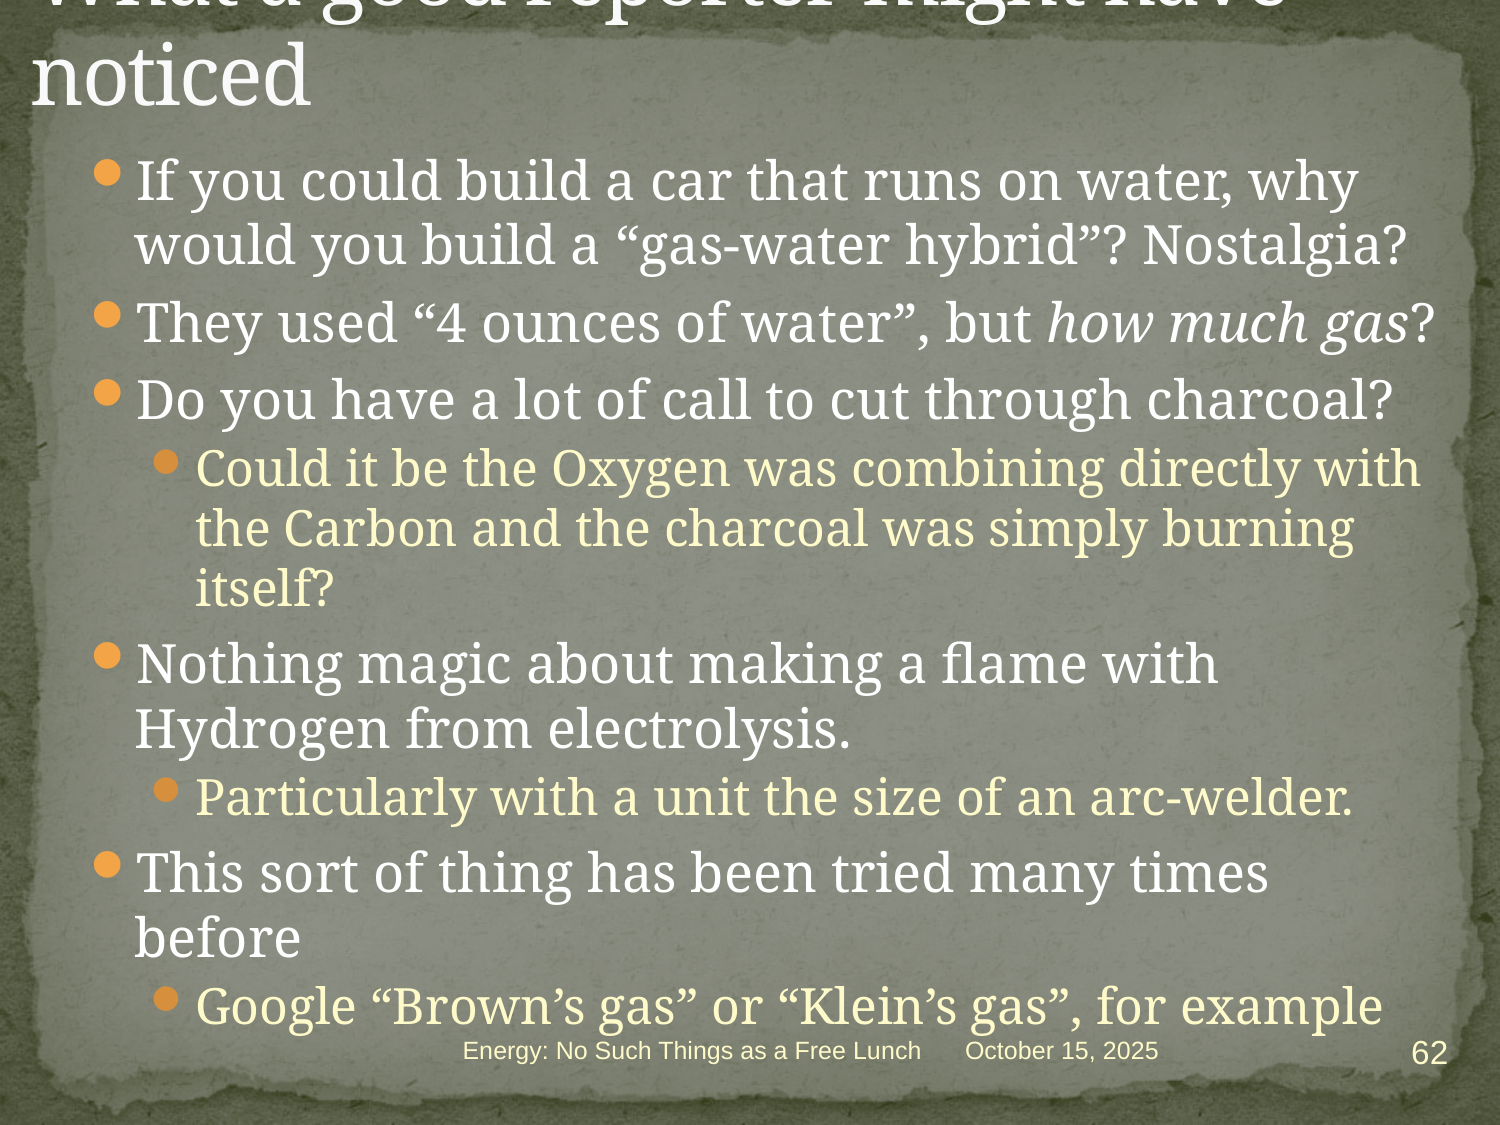

# What a good reporter might have noticed
If you could build a car that runs on water, why would you build a “gas-water hybrid”? Nostalgia?
They used “4 ounces of water”, but how much gas?
Do you have a lot of call to cut through charcoal?
Could it be the Oxygen was combining directly with the Carbon and the charcoal was simply burning itself?
Nothing magic about making a flame with Hydrogen from electrolysis.
Particularly with a unit the size of an arc-welder.
This sort of thing has been tried many times before
Google “Brown’s gas” or “Klein’s gas”, for example
62
Energy: No Such Things as a Free Lunch
October 15, 2025